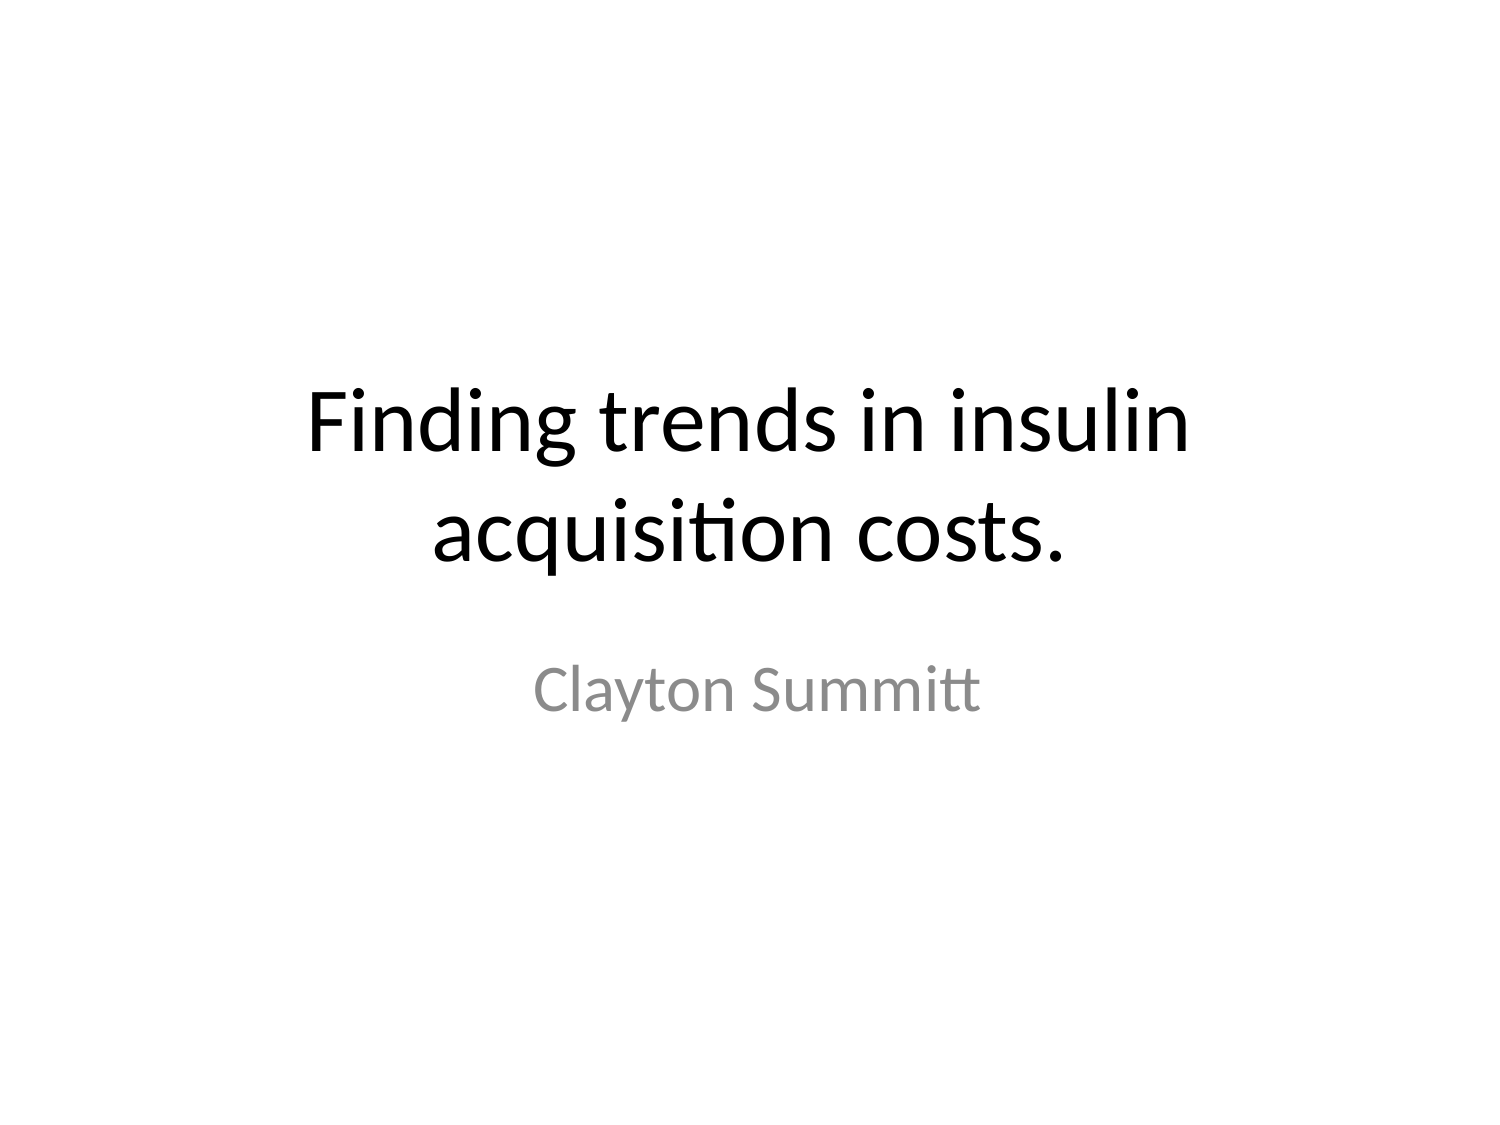

# Finding trends in insulin acquisition costs.
 Clayton Summitt